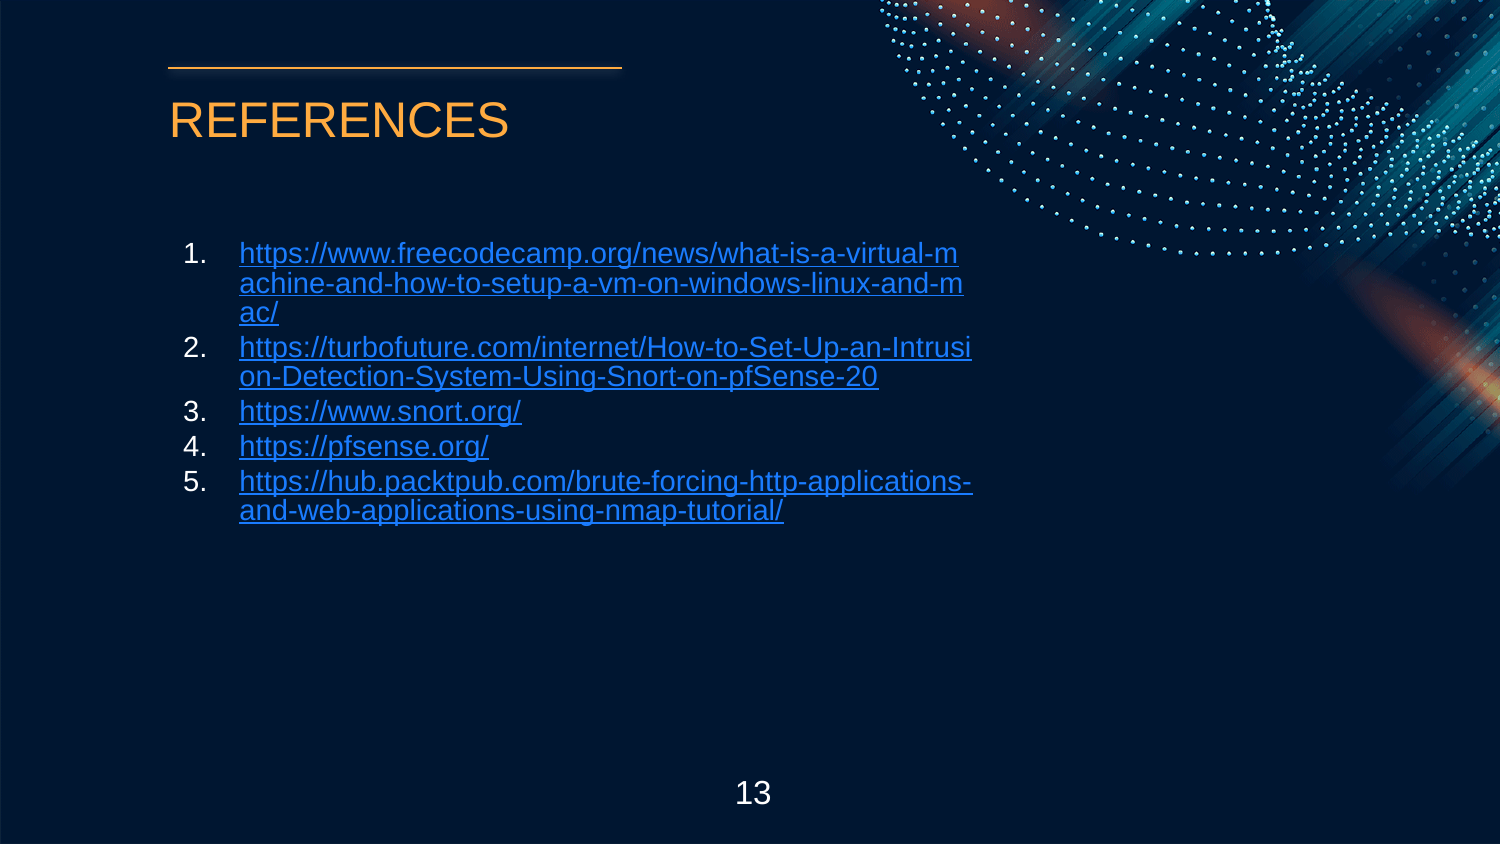

# REFERENCES
https://www.freecodecamp.org/news/what-is-a-virtual-machine-and-how-to-setup-a-vm-on-windows-linux-and-mac/
https://turbofuture.com/internet/How-to-Set-Up-an-Intrusion-Detection-System-Using-Snort-on-pfSense-20
https://www.snort.org/
https://pfsense.org/
https://hub.packtpub.com/brute-forcing-http-applications-and-web-applications-using-nmap-tutorial/
13